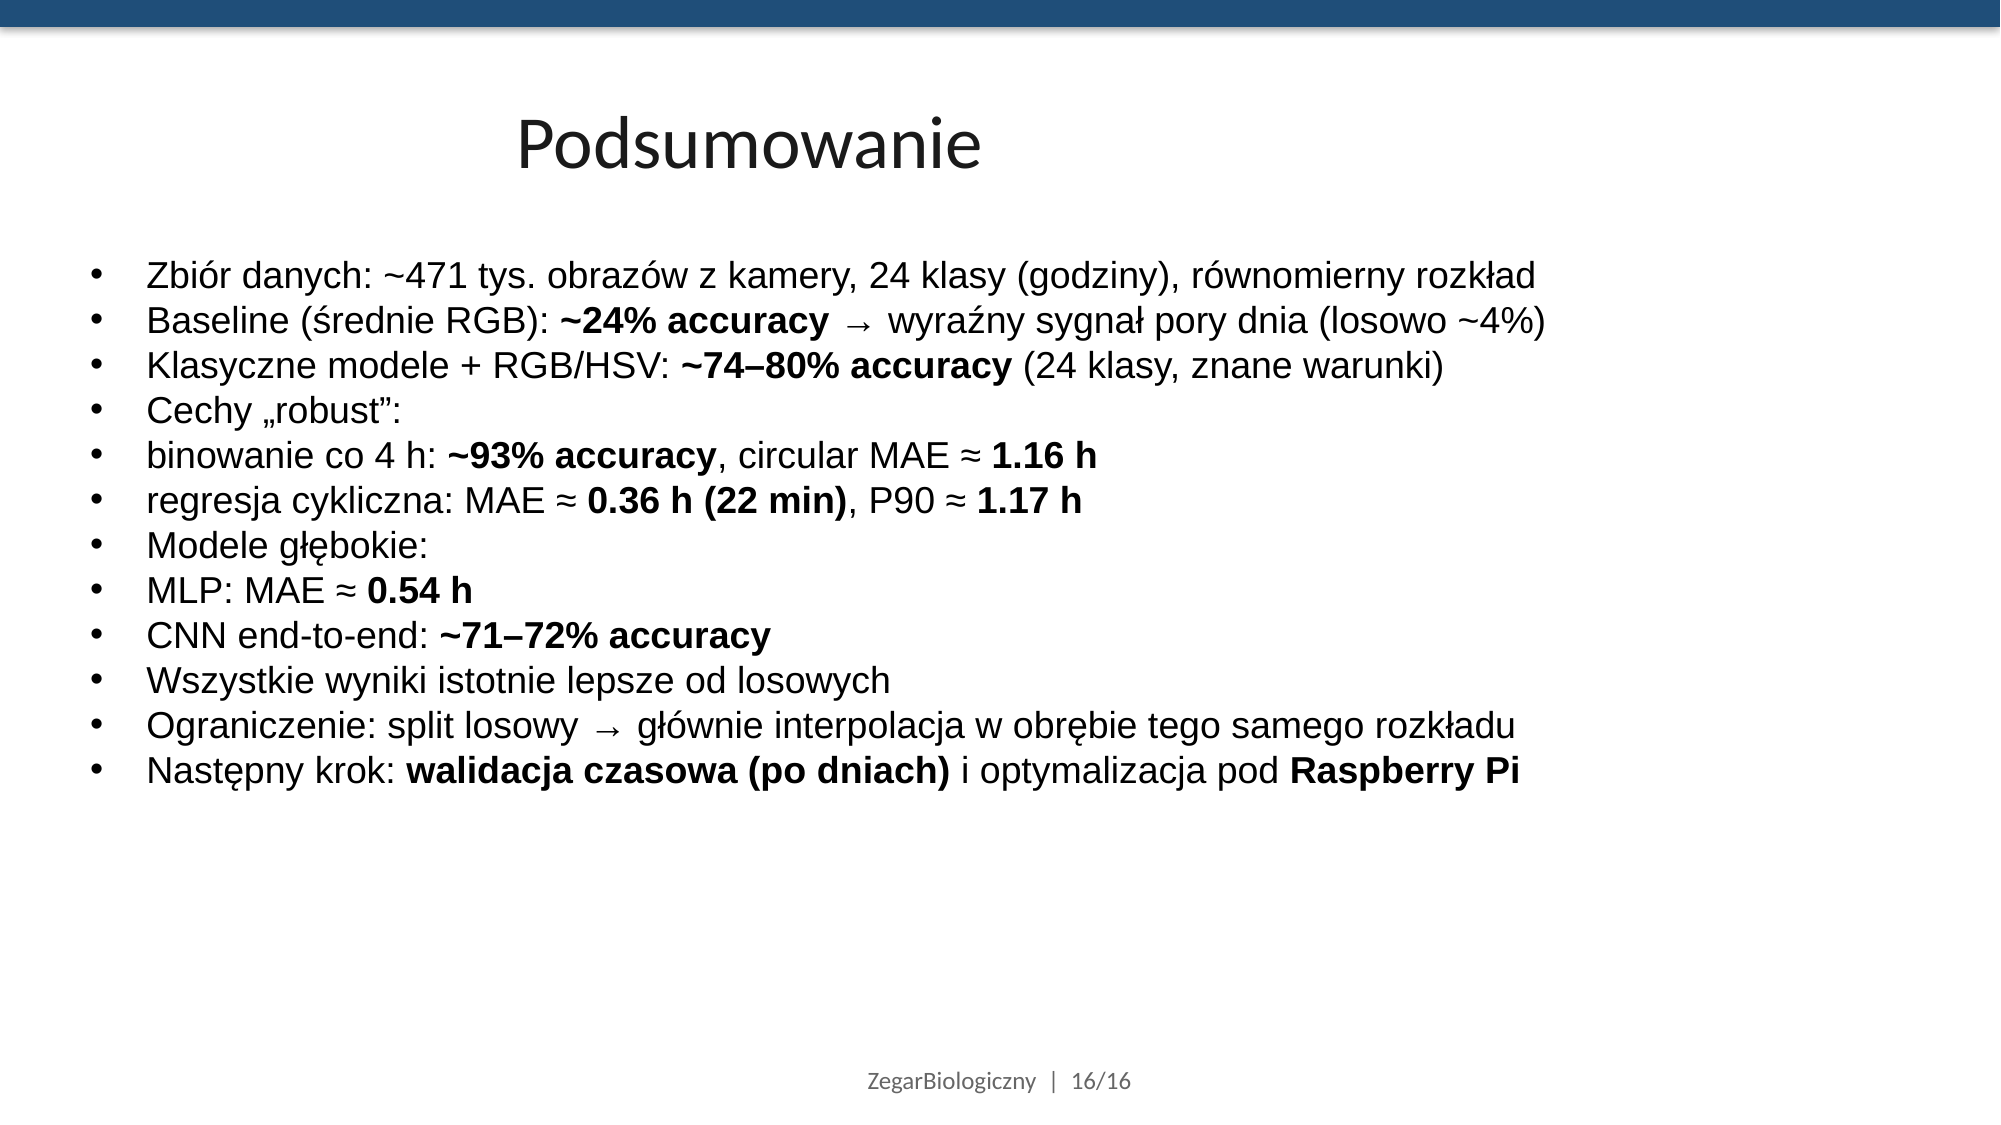

# Podsumowanie
Zbiór danych: ~471 tys. obrazów z kamery, 24 klasy (godziny), równomierny rozkład
Baseline (średnie RGB): ~24% accuracy → wyraźny sygnał pory dnia (losowo ~4%)
Klasyczne modele + RGB/HSV: ~74–80% accuracy (24 klasy, znane warunki)
Cechy „robust”:
binowanie co 4 h: ~93% accuracy, circular MAE ≈ 1.16 h
regresja cykliczna: MAE ≈ 0.36 h (22 min), P90 ≈ 1.17 h
Modele głębokie:
MLP: MAE ≈ 0.54 h
CNN end-to-end: ~71–72% accuracy
Wszystkie wyniki istotnie lepsze od losowych
Ograniczenie: split losowy → głównie interpolacja w obrębie tego samego rozkładu
Następny krok: walidacja czasowa (po dniach) i optymalizacja pod Raspberry Pi
ZegarBiologiczny  |  16/16